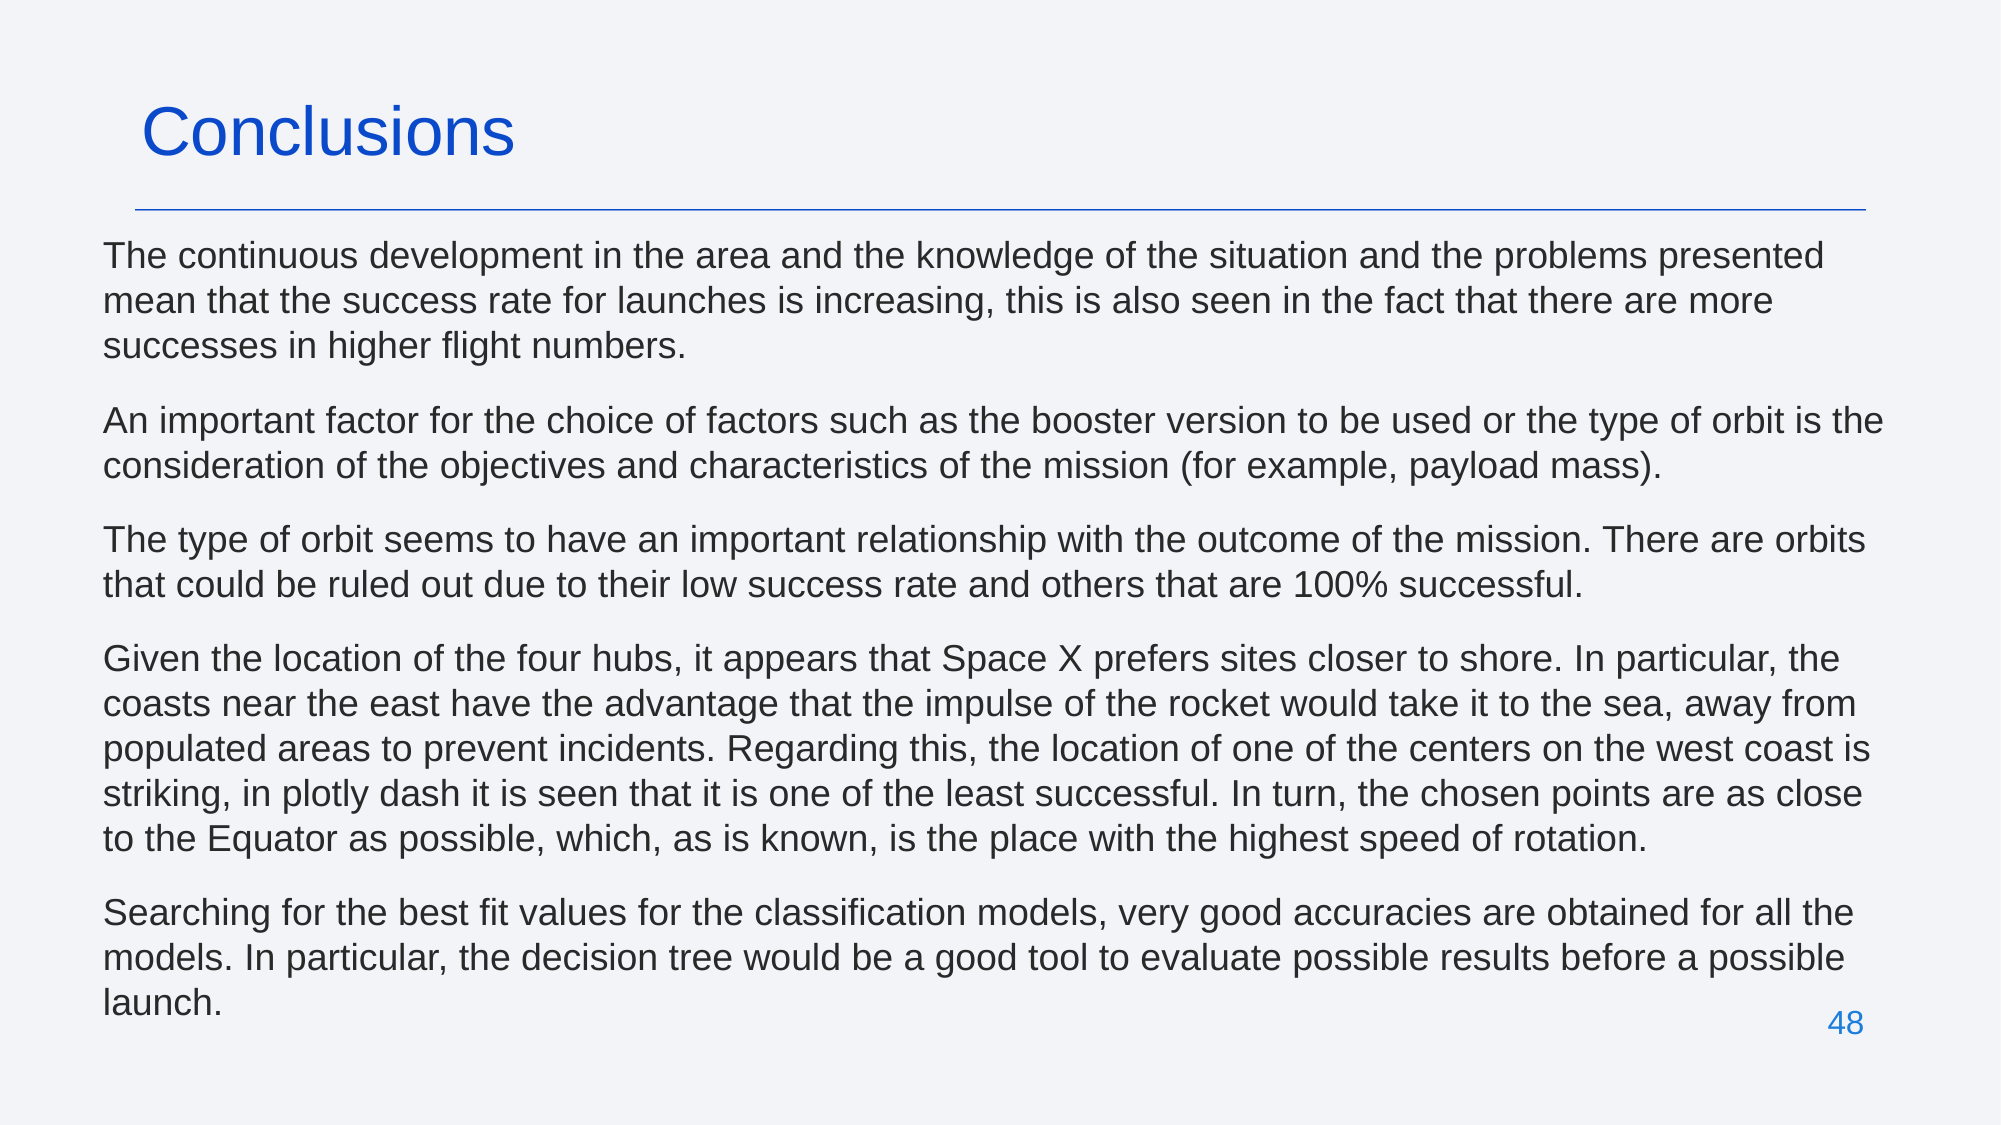

Conclusions
The continuous development in the area and the knowledge of the situation and the problems presented mean that the success rate for launches is increasing, this is also seen in the fact that there are more successes in higher flight numbers.
An important factor for the choice of factors such as the booster version to be used or the type of orbit is the consideration of the objectives and characteristics of the mission (for example, payload mass).
The type of orbit seems to have an important relationship with the outcome of the mission. There are orbits that could be ruled out due to their low success rate and others that are 100% successful.
Given the location of the four hubs, it appears that Space X prefers sites closer to shore. In particular, the coasts near the east have the advantage that the impulse of the rocket would take it to the sea, away from populated areas to prevent incidents. Regarding this, the location of one of the centers on the west coast is striking, in plotly dash it is seen that it is one of the least successful. In turn, the chosen points are as close to the Equator as possible, which, as is known, is the place with the highest speed of rotation.
Searching for the best fit values ​​for the classification models, very good accuracies are obtained for all the models. In particular, the decision tree would be a good tool to evaluate possible results before a possible launch.
48